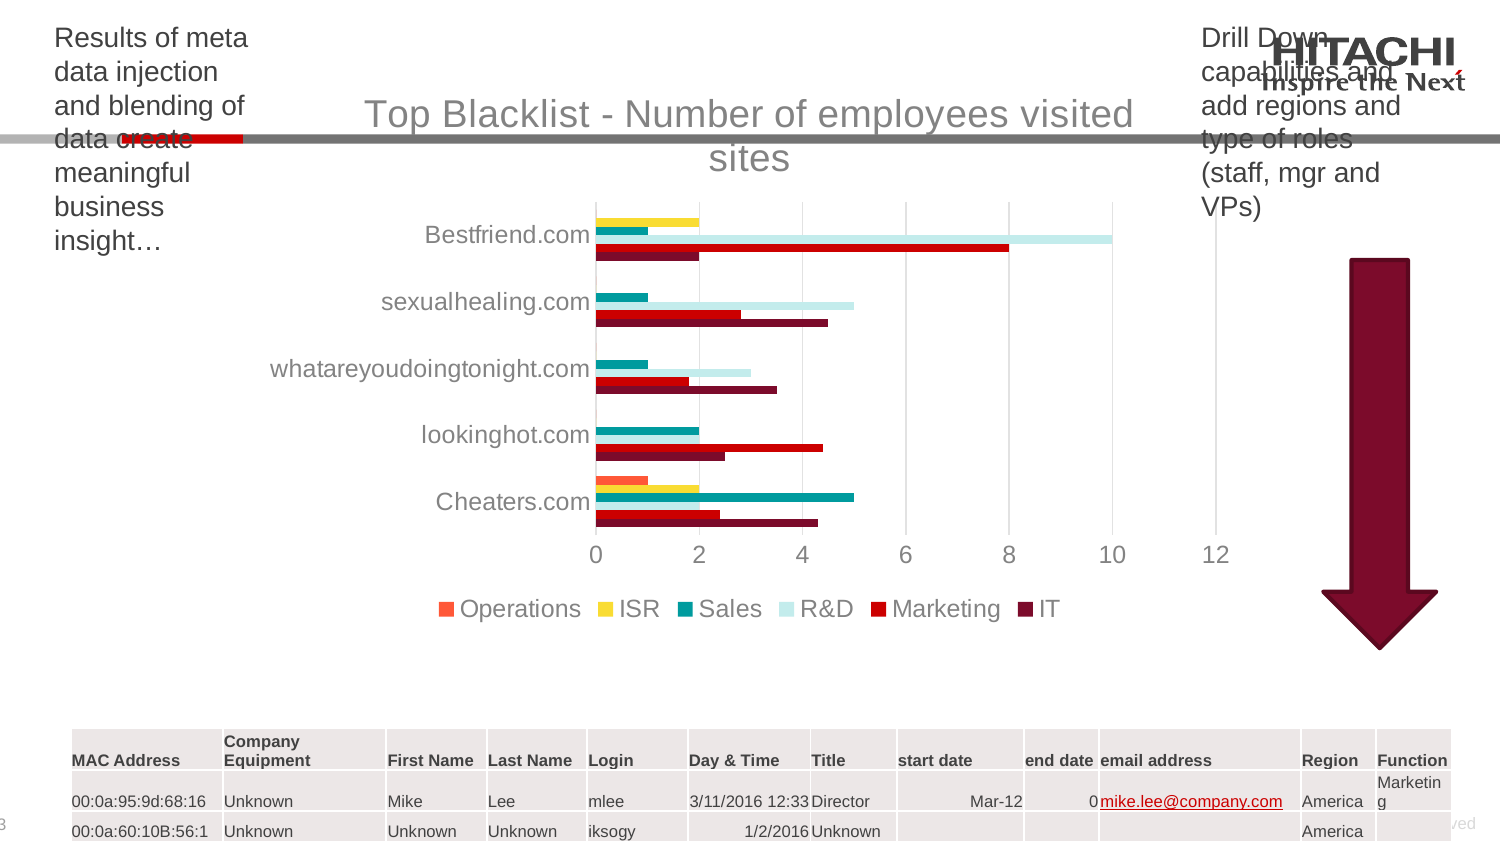

Drill Down capabilities and add regions and type of roles (staff, mgr and VPs)
Results of meta data injection and blending of data create meaningful business insight…

### Chart: Top Blacklist - Number of employees visited sites

| Category | IT | Marketing | R&D | Sales | ISR | Operations |
|---|---|---|---|---|---|---|
| Cheaters.com | 4.3 | 2.4 | 2.0 | 5.0 | 2.0 | 1.0 |
| lookinghot.com | 2.5 | 4.4 | 2.0 | 2.0 | 0.0 | 0.0 |
| whatareyoudoingtonight.com | 3.5 | 1.8 | 3.0 | 1.0 | 0.0 | 0.0 |
| sexualhealing.com | 4.5 | 2.8 | 5.0 | 1.0 | 0.0 | 0.0 |
| Bestfriend.com | 2.0 | 8.0 | 10.0 | 1.0 | 2.0 | 0.0 |
| MAC Address | Company Equipment | First Name | Last Name | Login | Day & Time | Title | start date | end date | email address | Region | Function |
| --- | --- | --- | --- | --- | --- | --- | --- | --- | --- | --- | --- |
| 00:0a:95:9d:68:16 | Unknown | Mike | Lee | mlee | 3/11/2016 12:33 | Director | Mar-12 | 0 | mike.lee@company.com | America | Marketing |
| 00:0a:60:10B:56:1 | Unknown | Unknown | Unknown | iksogy | 1/2/2016 | Unknown |  |  |  | America |  |